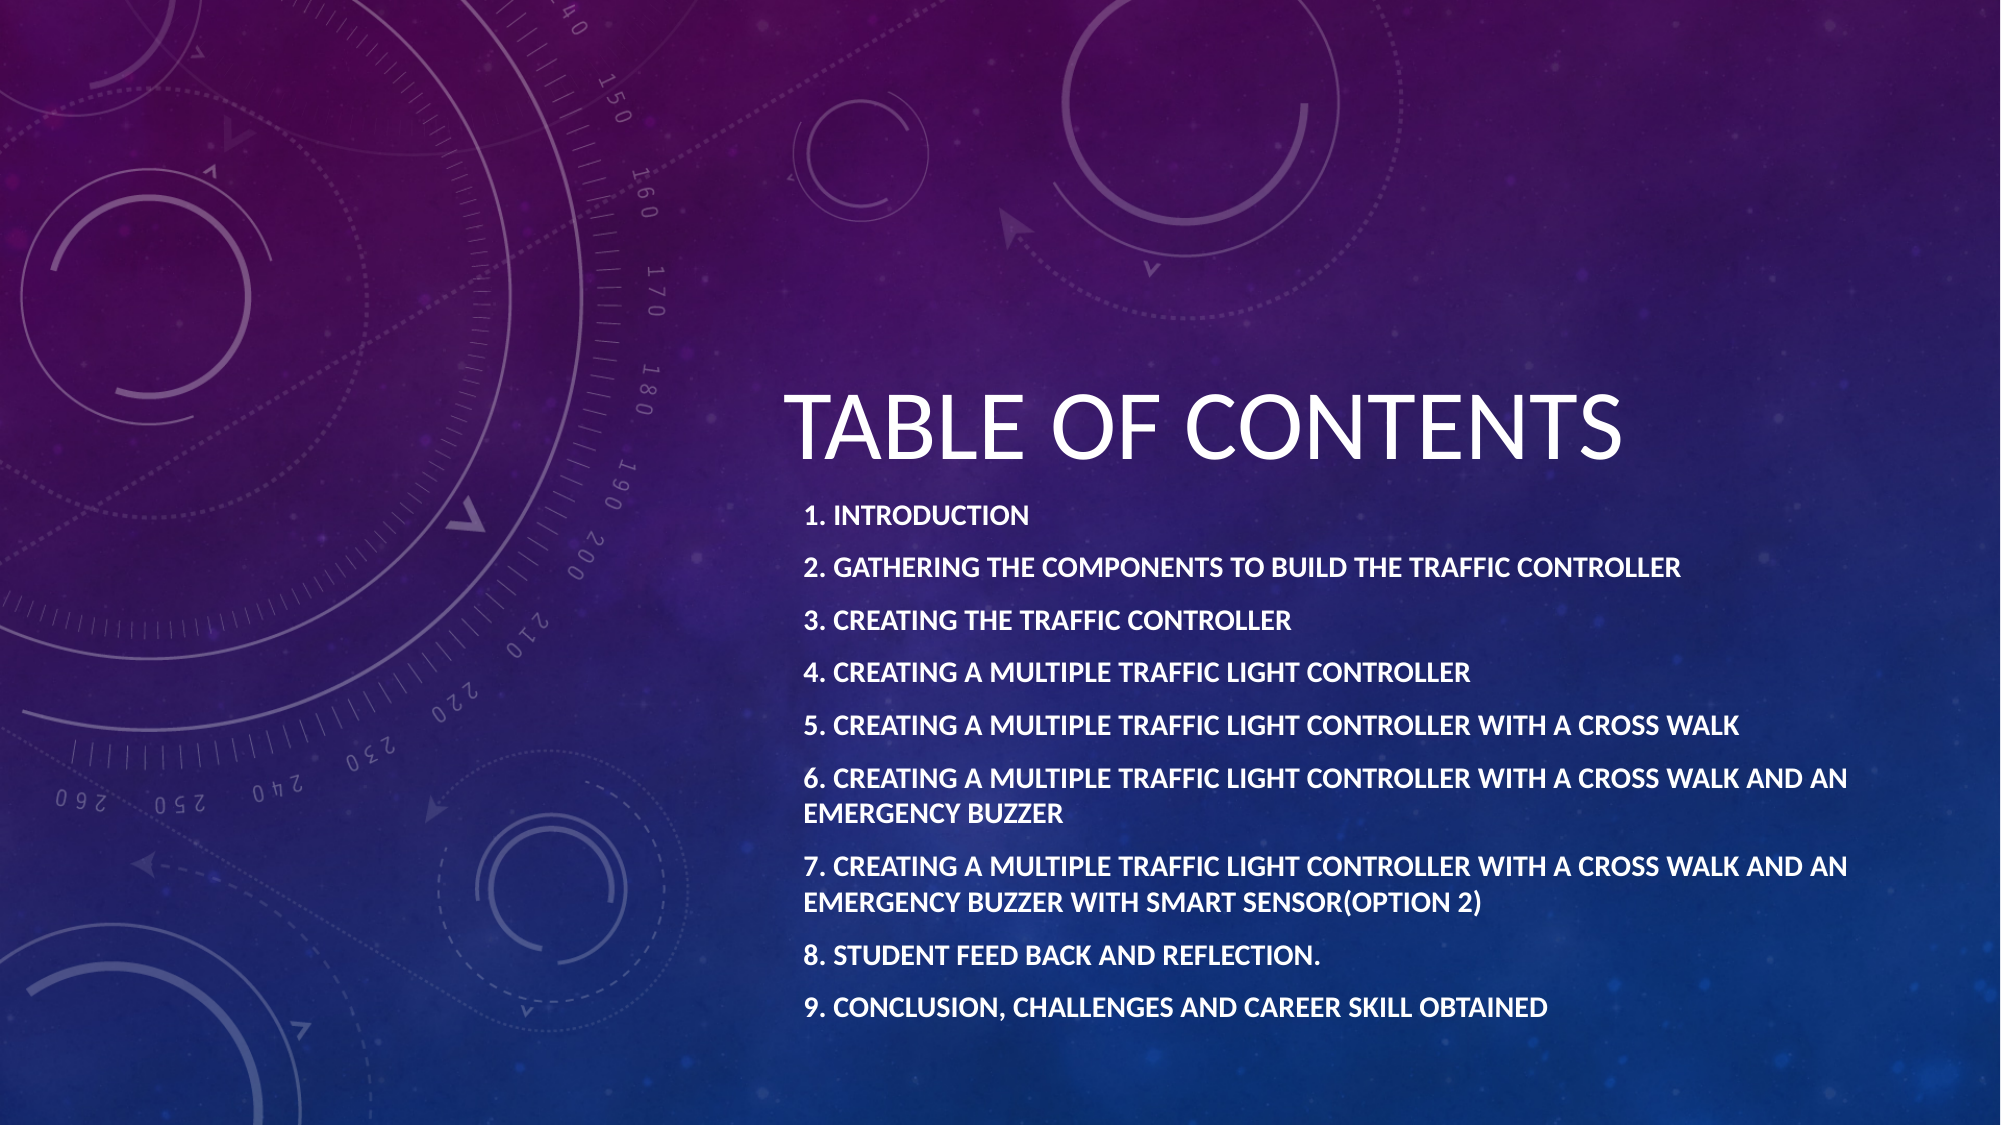

# Table of contents
1. Introduction
2. Gathering the components to build the traffic controller
3. Creating the Traffic Controller
4. Creating a multiple traffic light controller
5. Creating a multiple traffic light controller with a cross walk
6. Creating a multiple traffic light controller with a cross walk and an emergency buzzer
7. Creating a Multiple Traffic Light Controller with a Cross Walk and an Emergency Buzzer with SMART sensor(option 2)
8. Student feed back and reflection.
9. Conclusion, challenges and career skill obtained